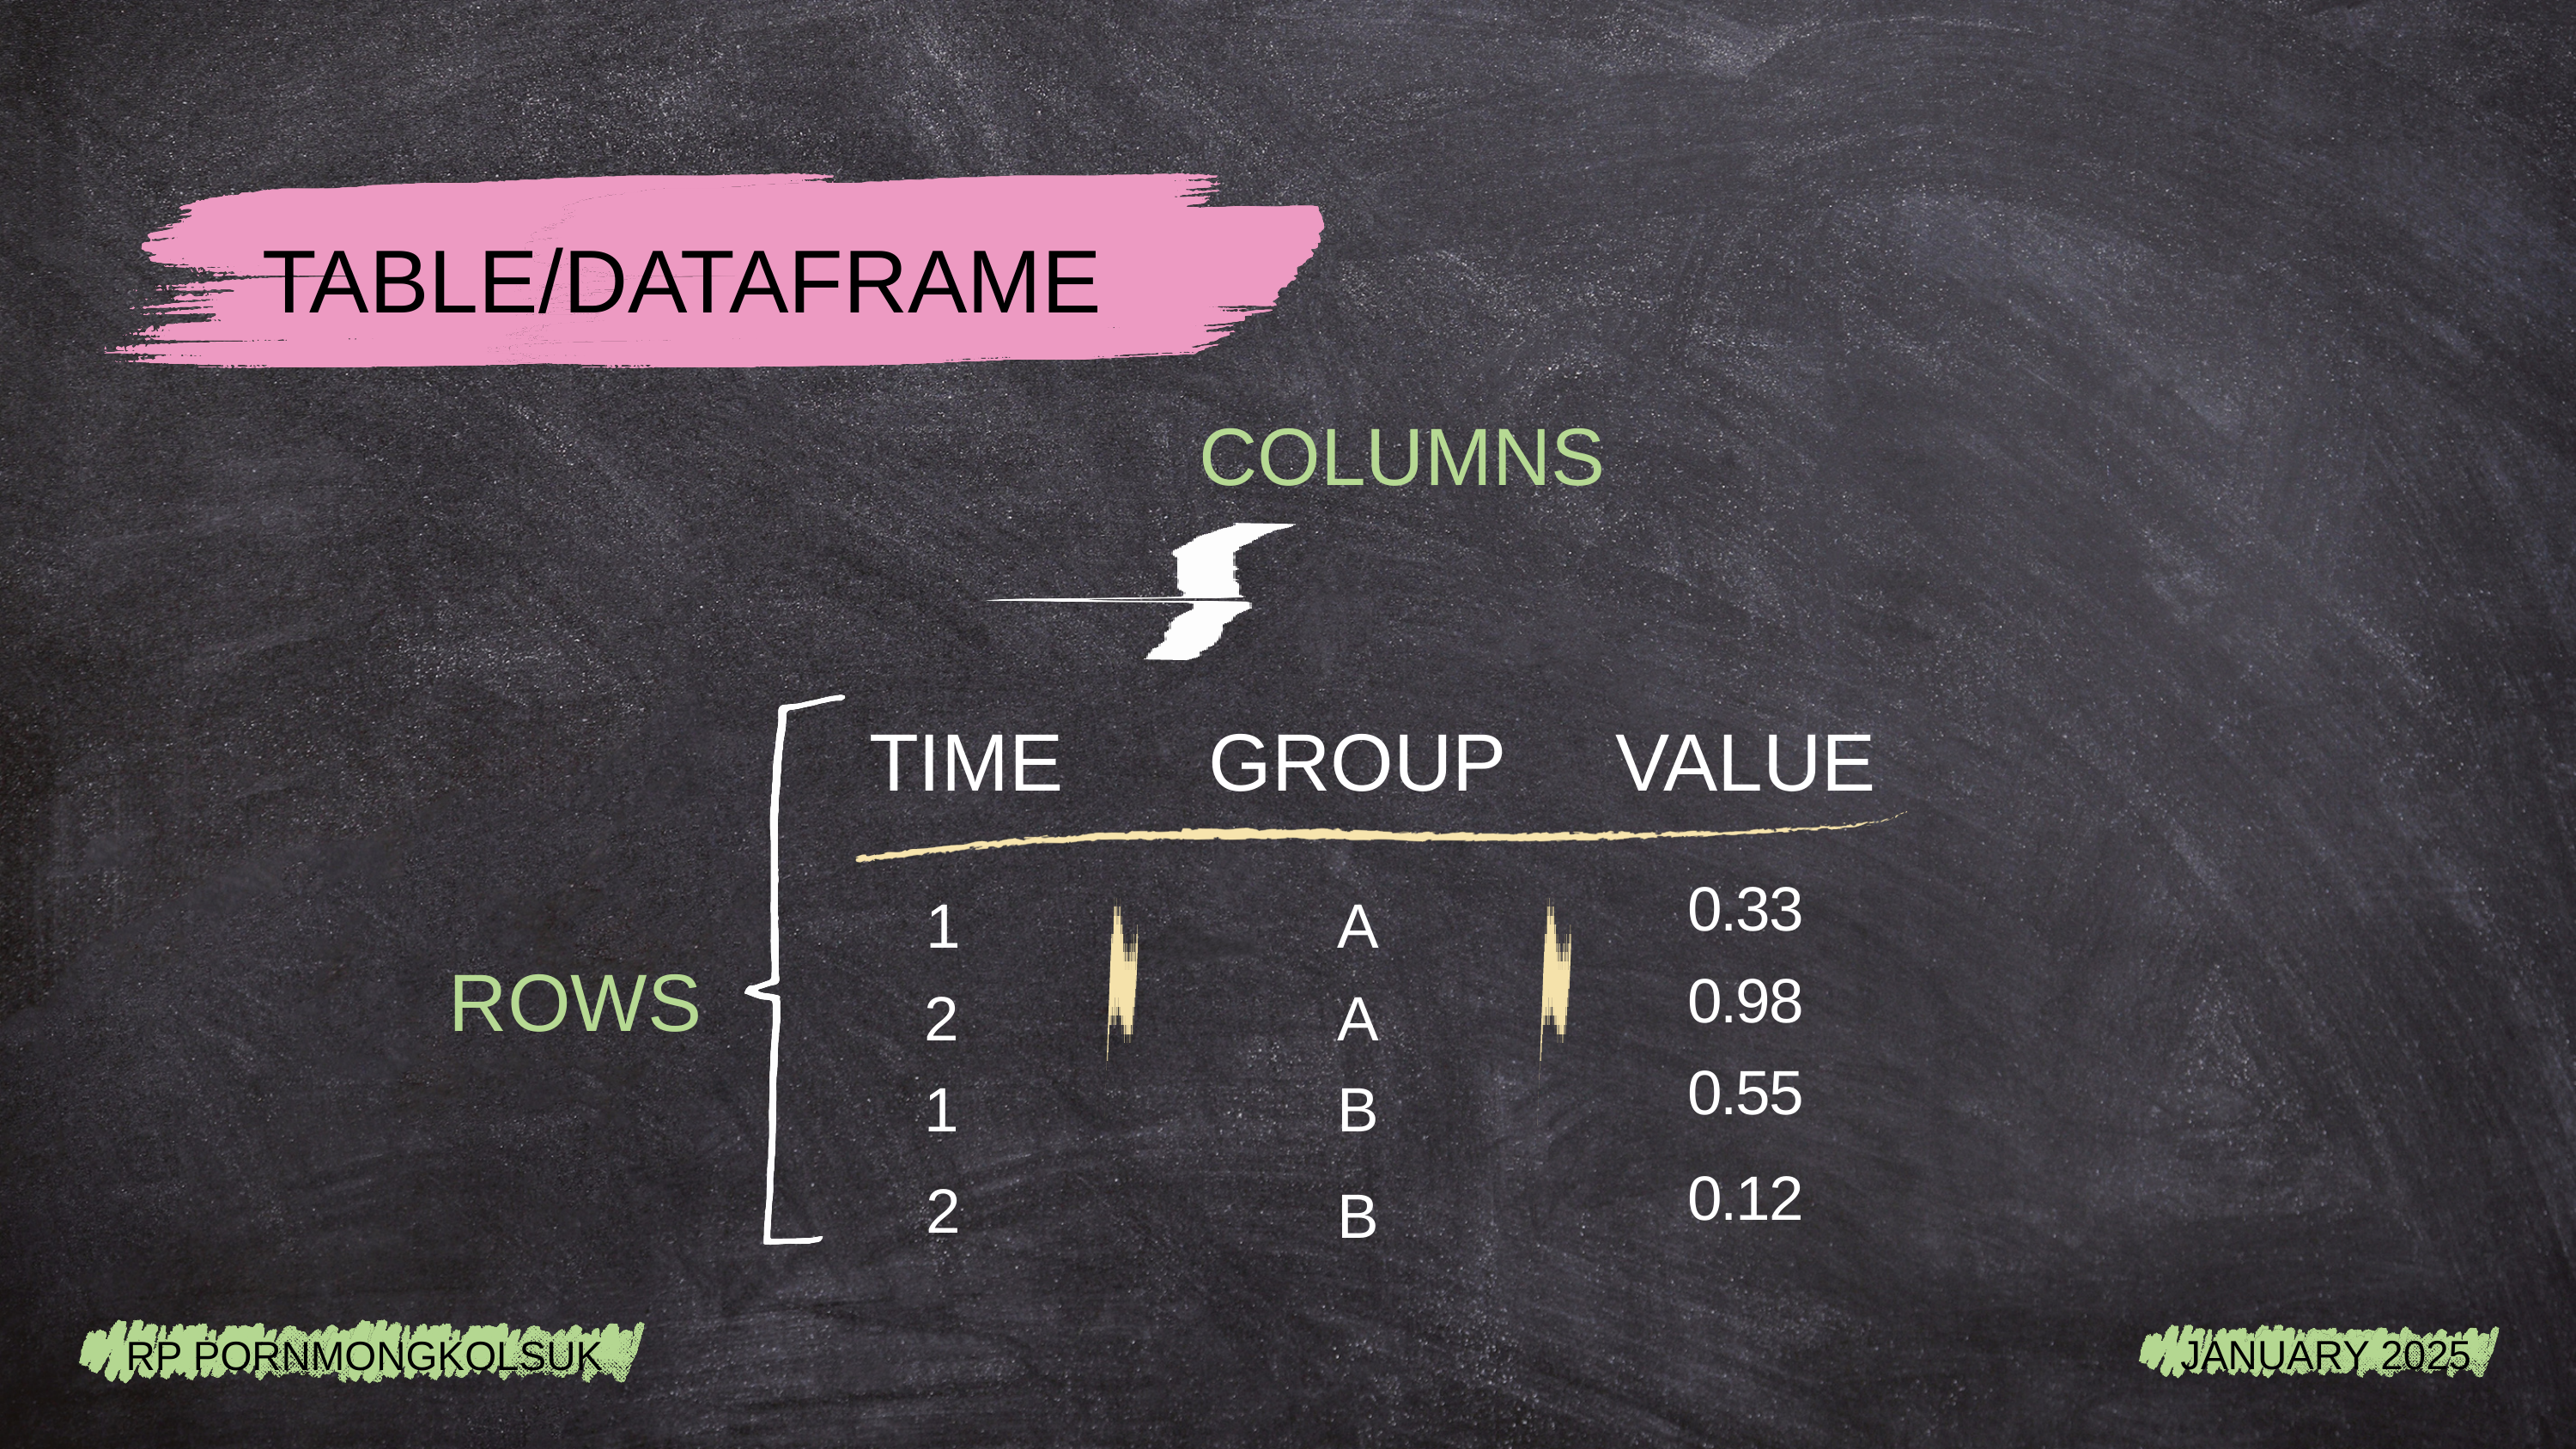

TABLE/DATAFRAME
COLUMNS

TIME
GROUP
VALUE

0.33
1
A
0.98
2
A
ROWS

0.55
1
B
0.12
2
B

RP PORNMONGKOLSUK
JANUARY 2025